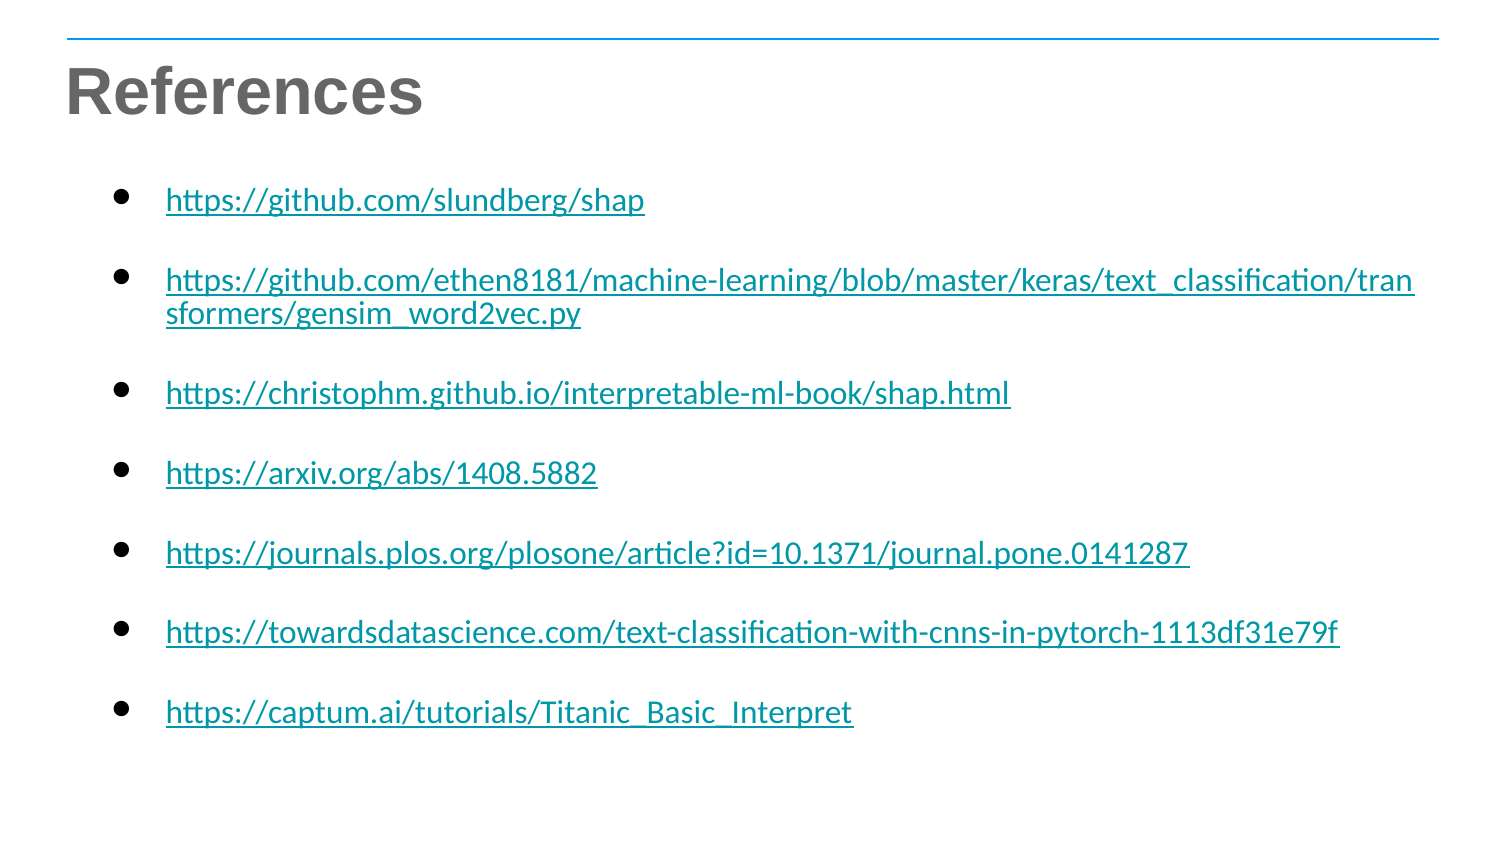

# References

https://github.com/slundberg/shap

https://github.com/ethen8181/machine-learning/blob/master/keras/text_classification/transformers/gensim_word2vec.py

https://christophm.github.io/interpretable-ml-book/shap.html

https://arxiv.org/abs/1408.5882

https://journals.plos.org/plosone/article?id=10.1371/journal.pone.0141287

https://towardsdatascience.com/text-classification-with-cnns-in-pytorch-1113df31e79f

https://captum.ai/tutorials/Titanic_Basic_Interpret